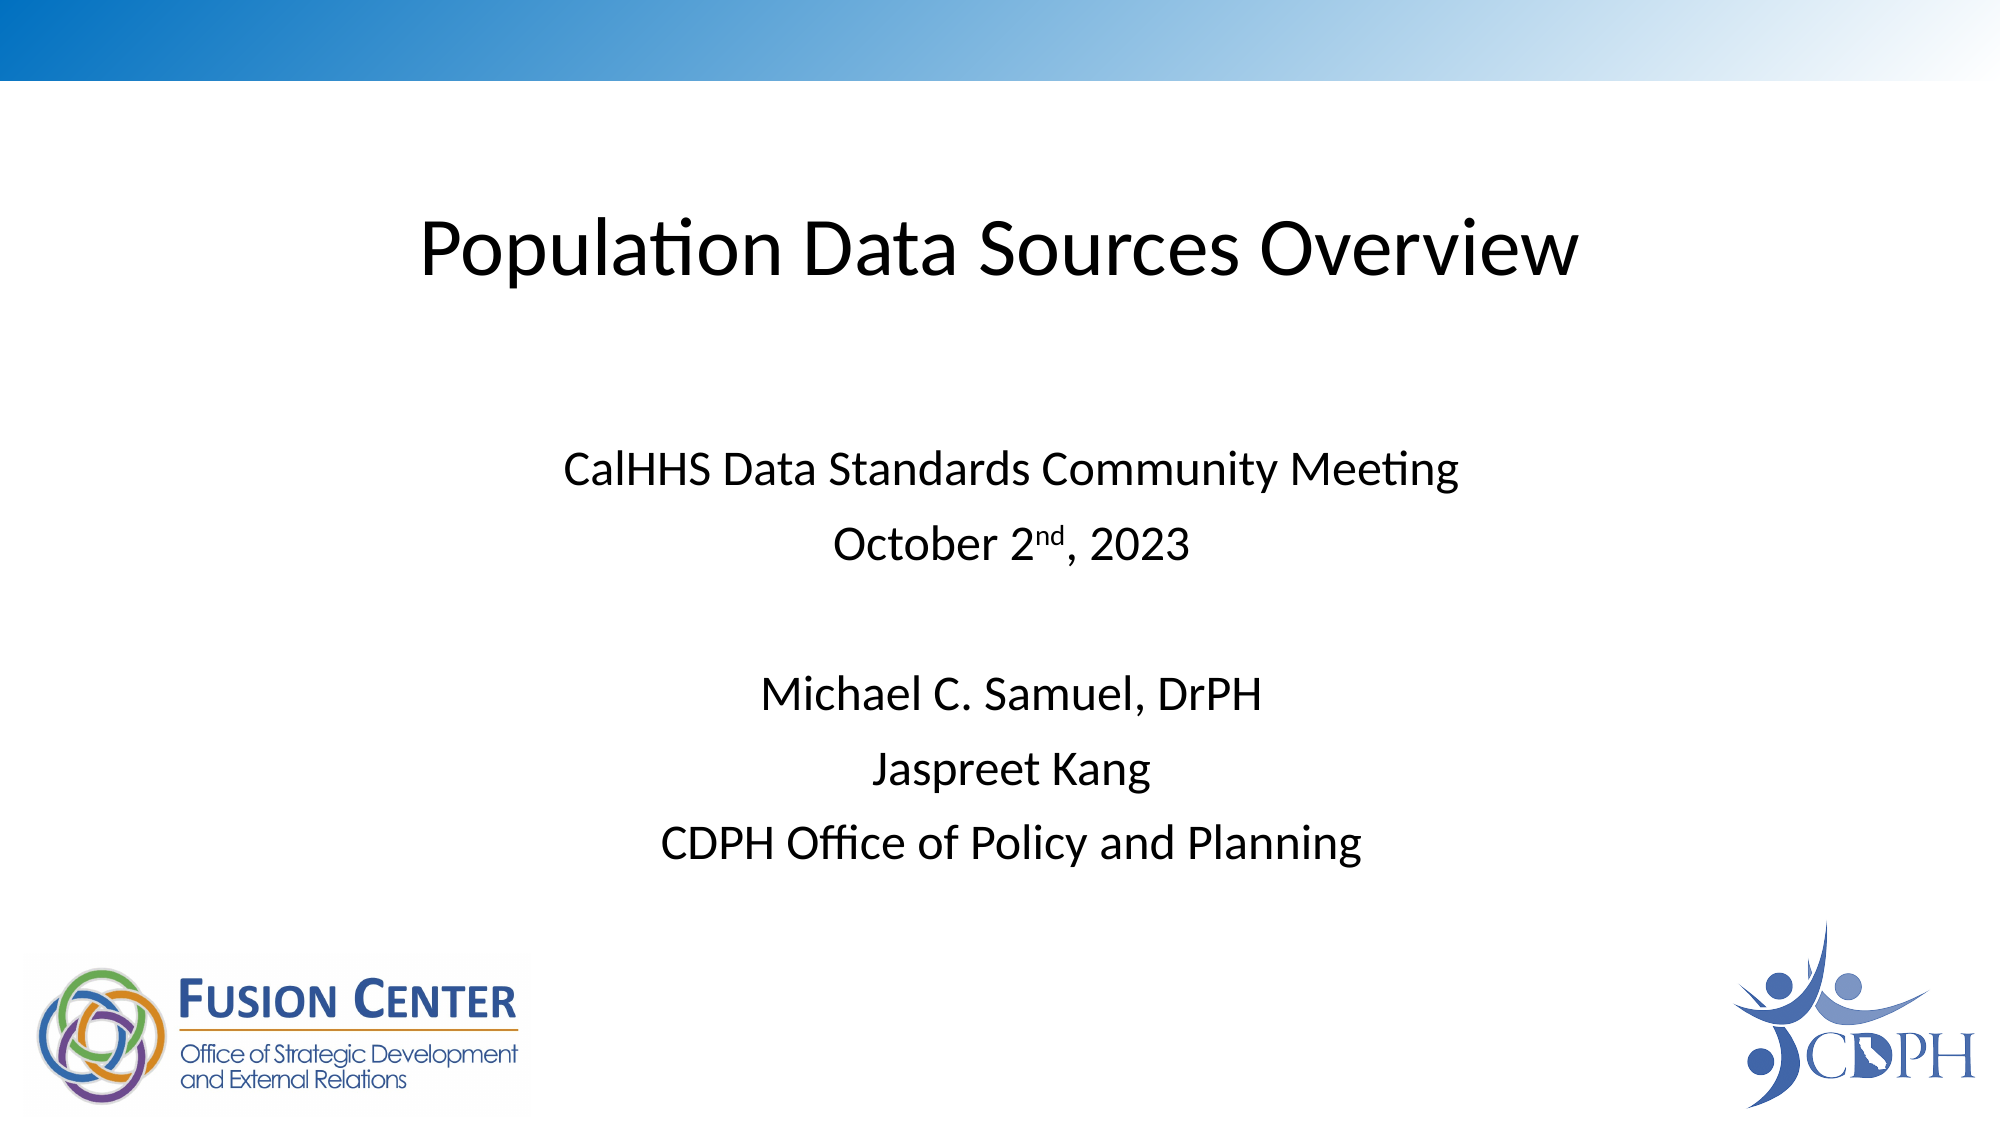

# Population Data Sources Overview
CalHHS Data Standards Community Meeting
October 2nd, 2023

Michael C. Samuel, DrPH
Jaspreet Kang
CDPH Office of Policy and Planning